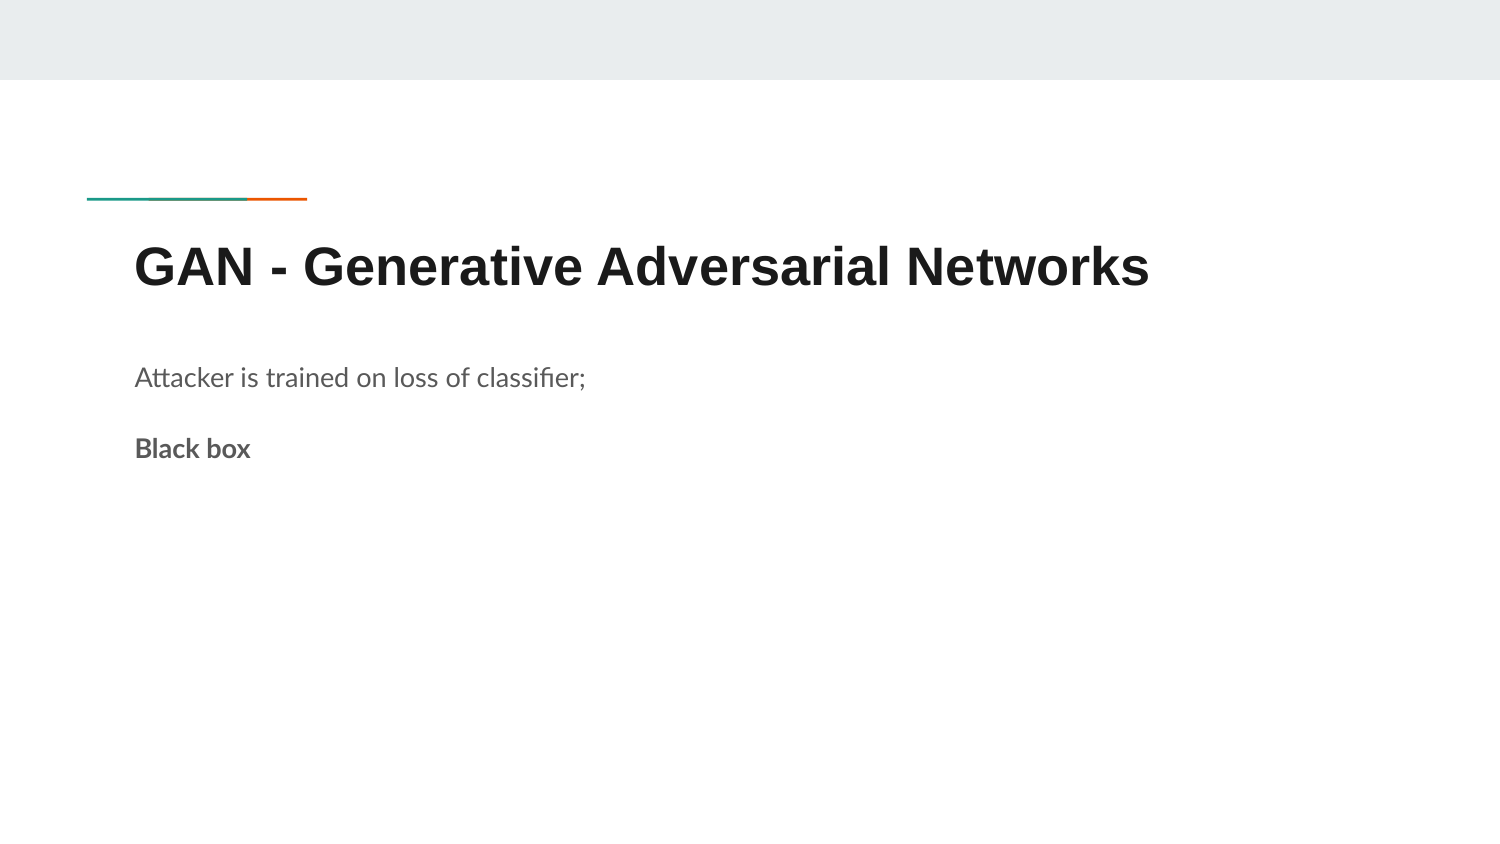

# GAN - Generative Adversarial Networks
Attacker is trained on loss of classifier;
Black box